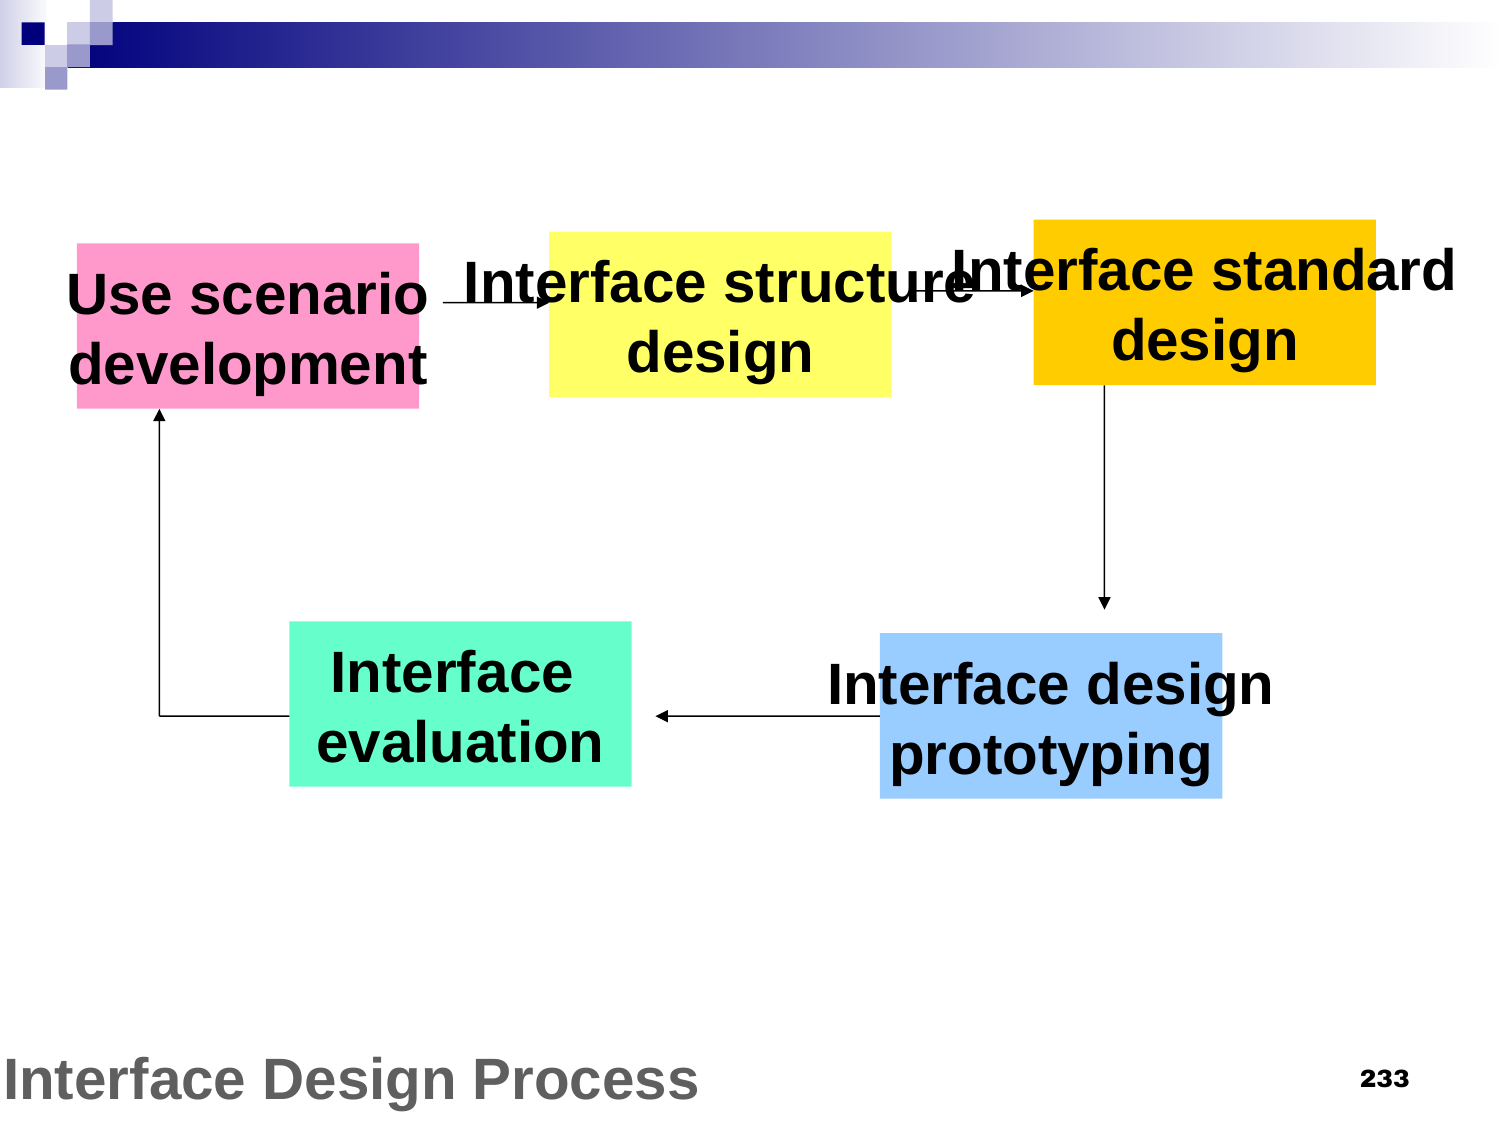

Interface standard
design
Interface structure
design
Use scenario
development

Interface
evaluation
Interface design
prototyping

233
User Interface Design Process